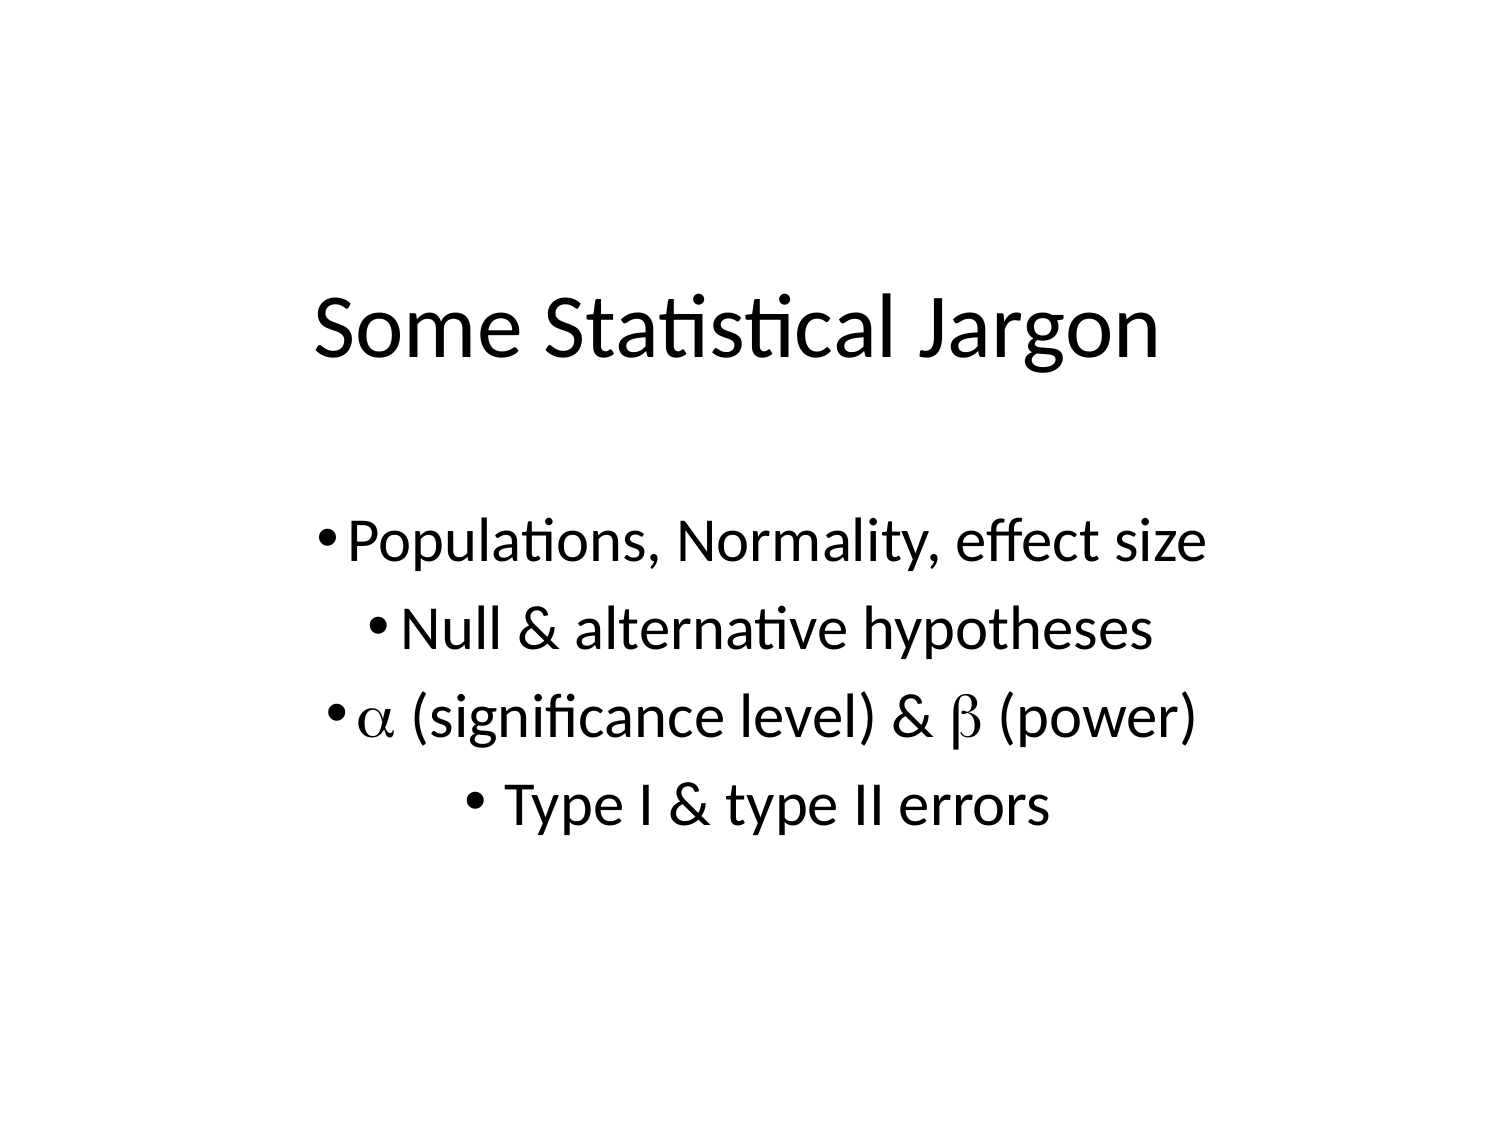

# Some Statistical Jargon
Populations, Normality, effect size
Null & alternative hypotheses
α (significance level) & β (power)
Type I & type II errors